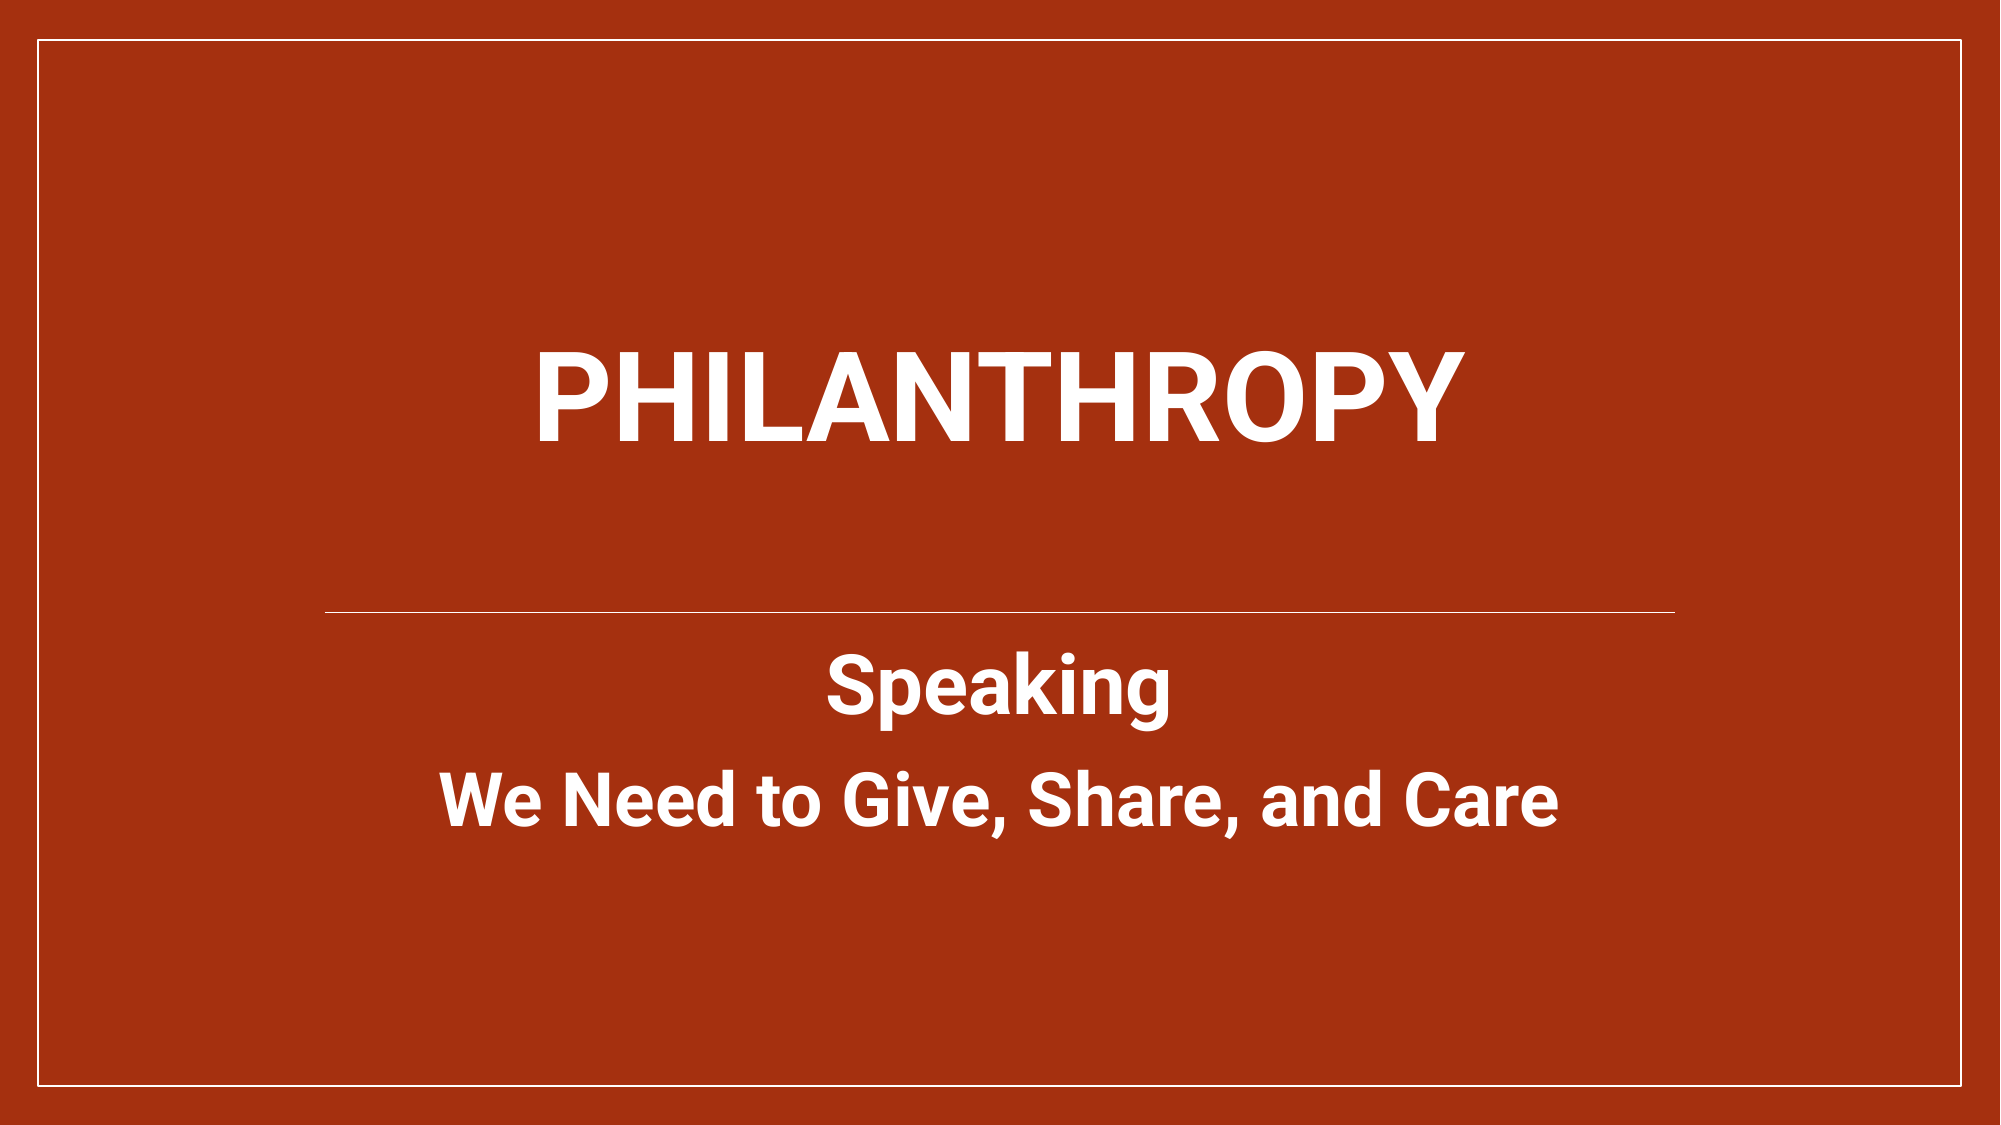

# Philanthropy
Speaking
We Need to Give, Share, and Care